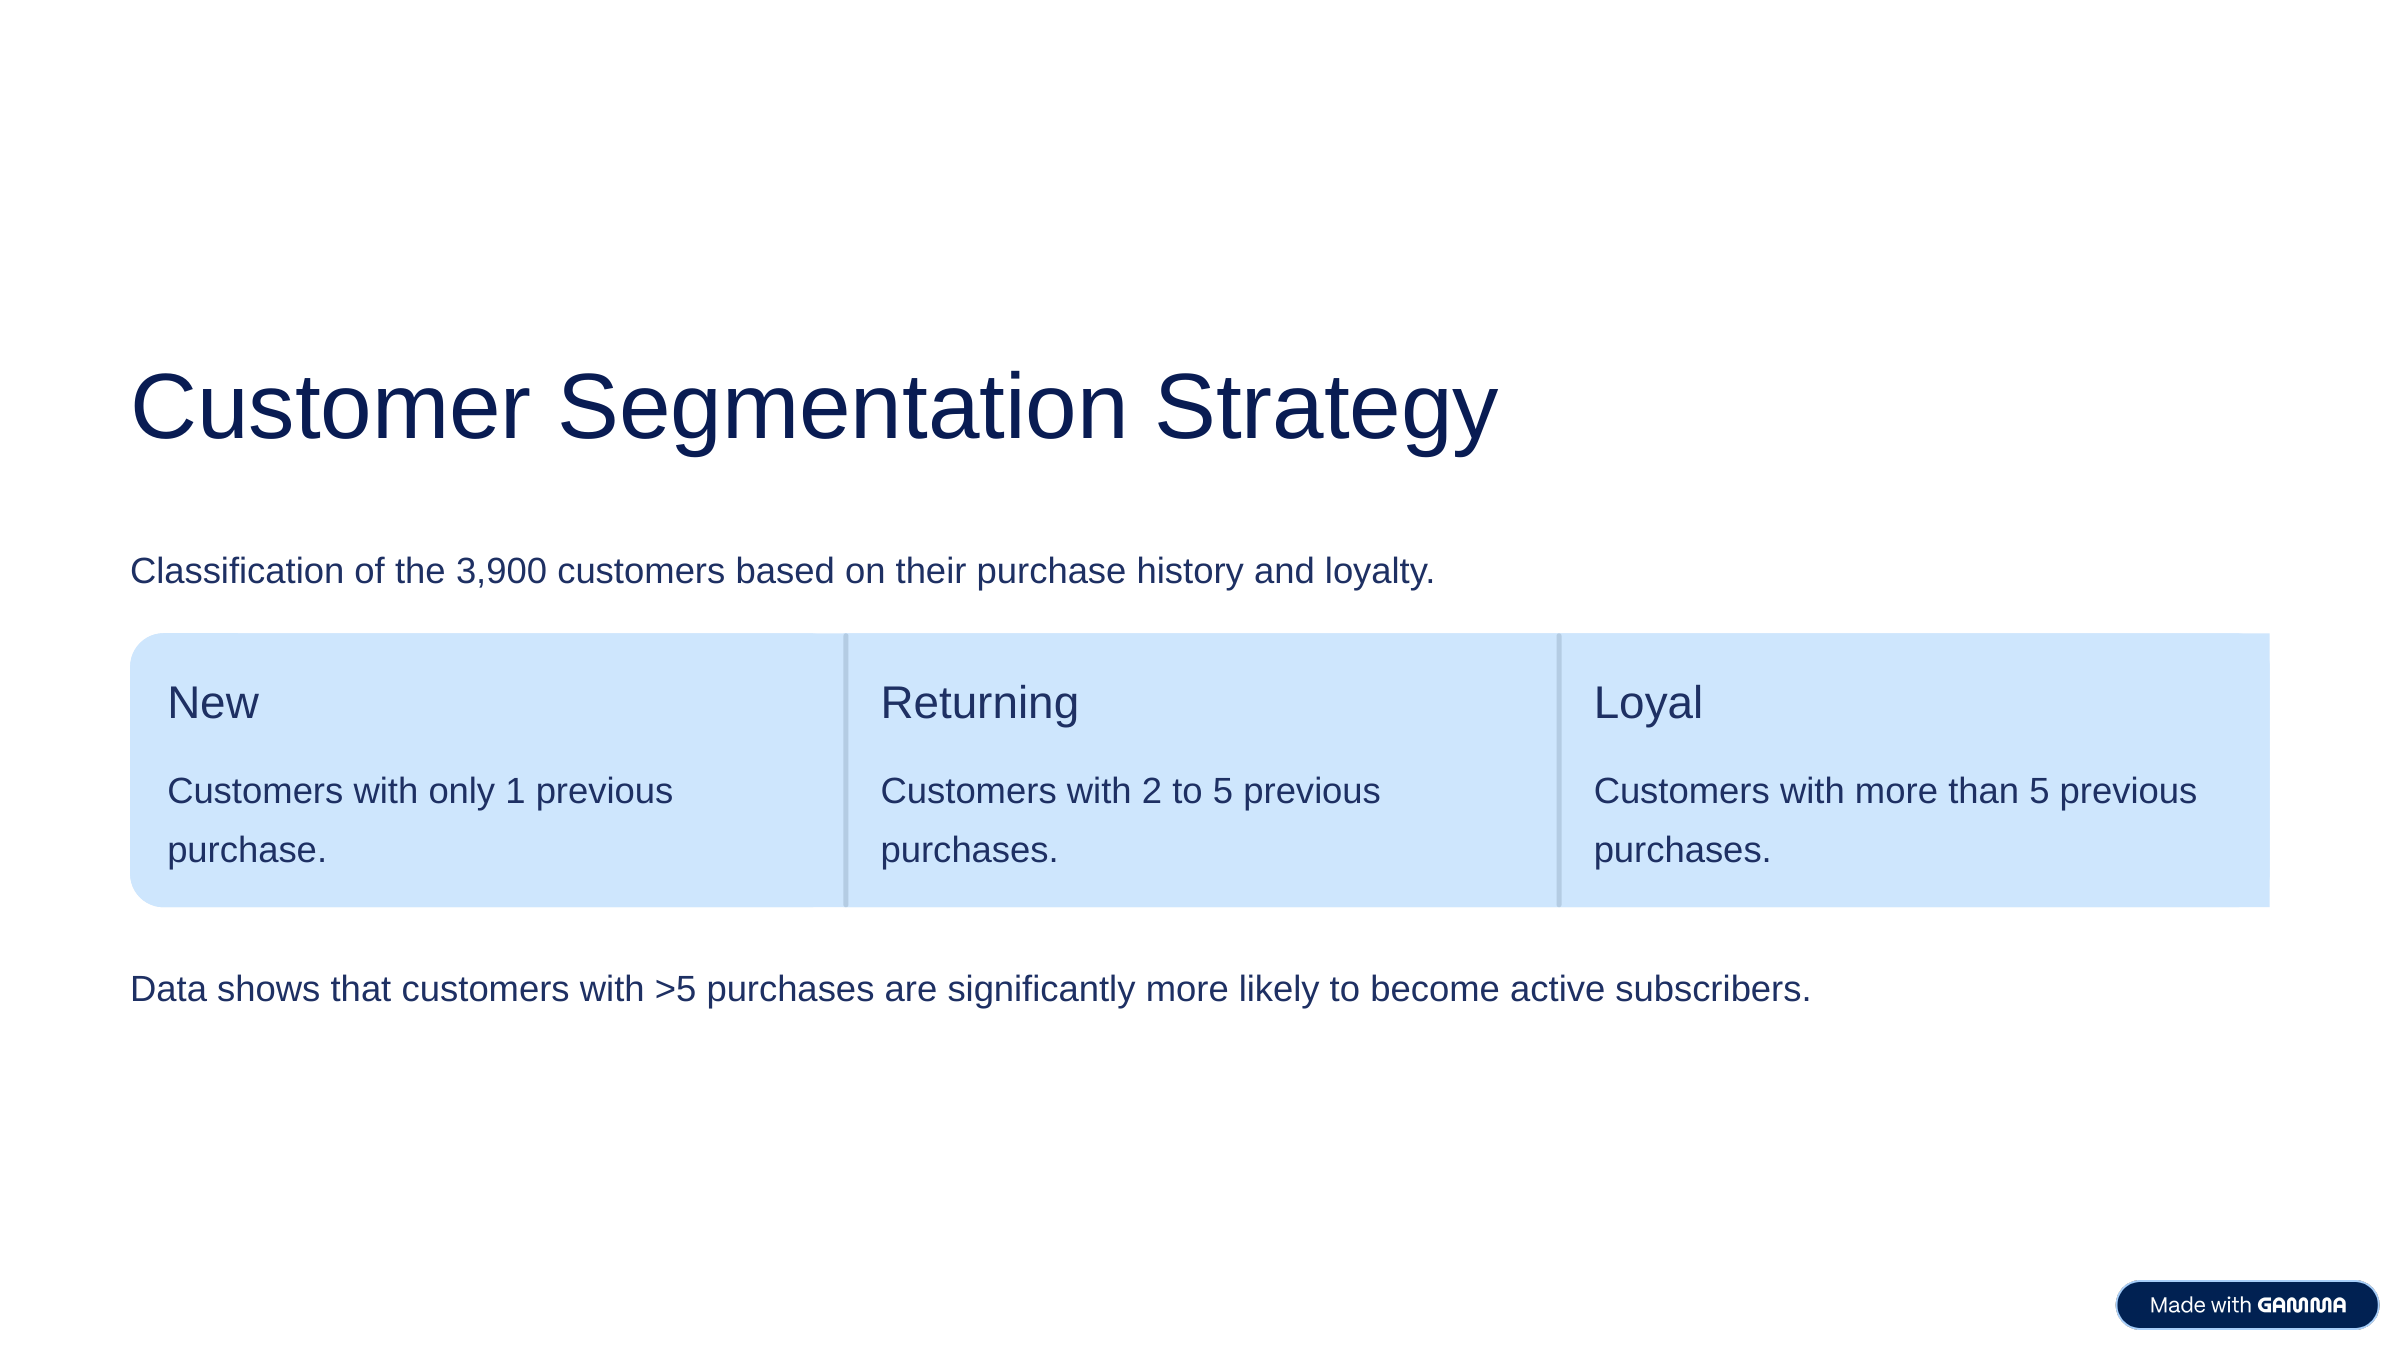

Customer Segmentation Strategy
Classification of the 3,900 customers based on their purchase history and loyalty.

New
Returning
Loyal
Customers with only 1 previous purchase.
Customers with 2 to 5 previous purchases.
Customers with more than 5 previous purchases.
Data shows that customers with >5 purchases are significantly more likely to become active subscribers.